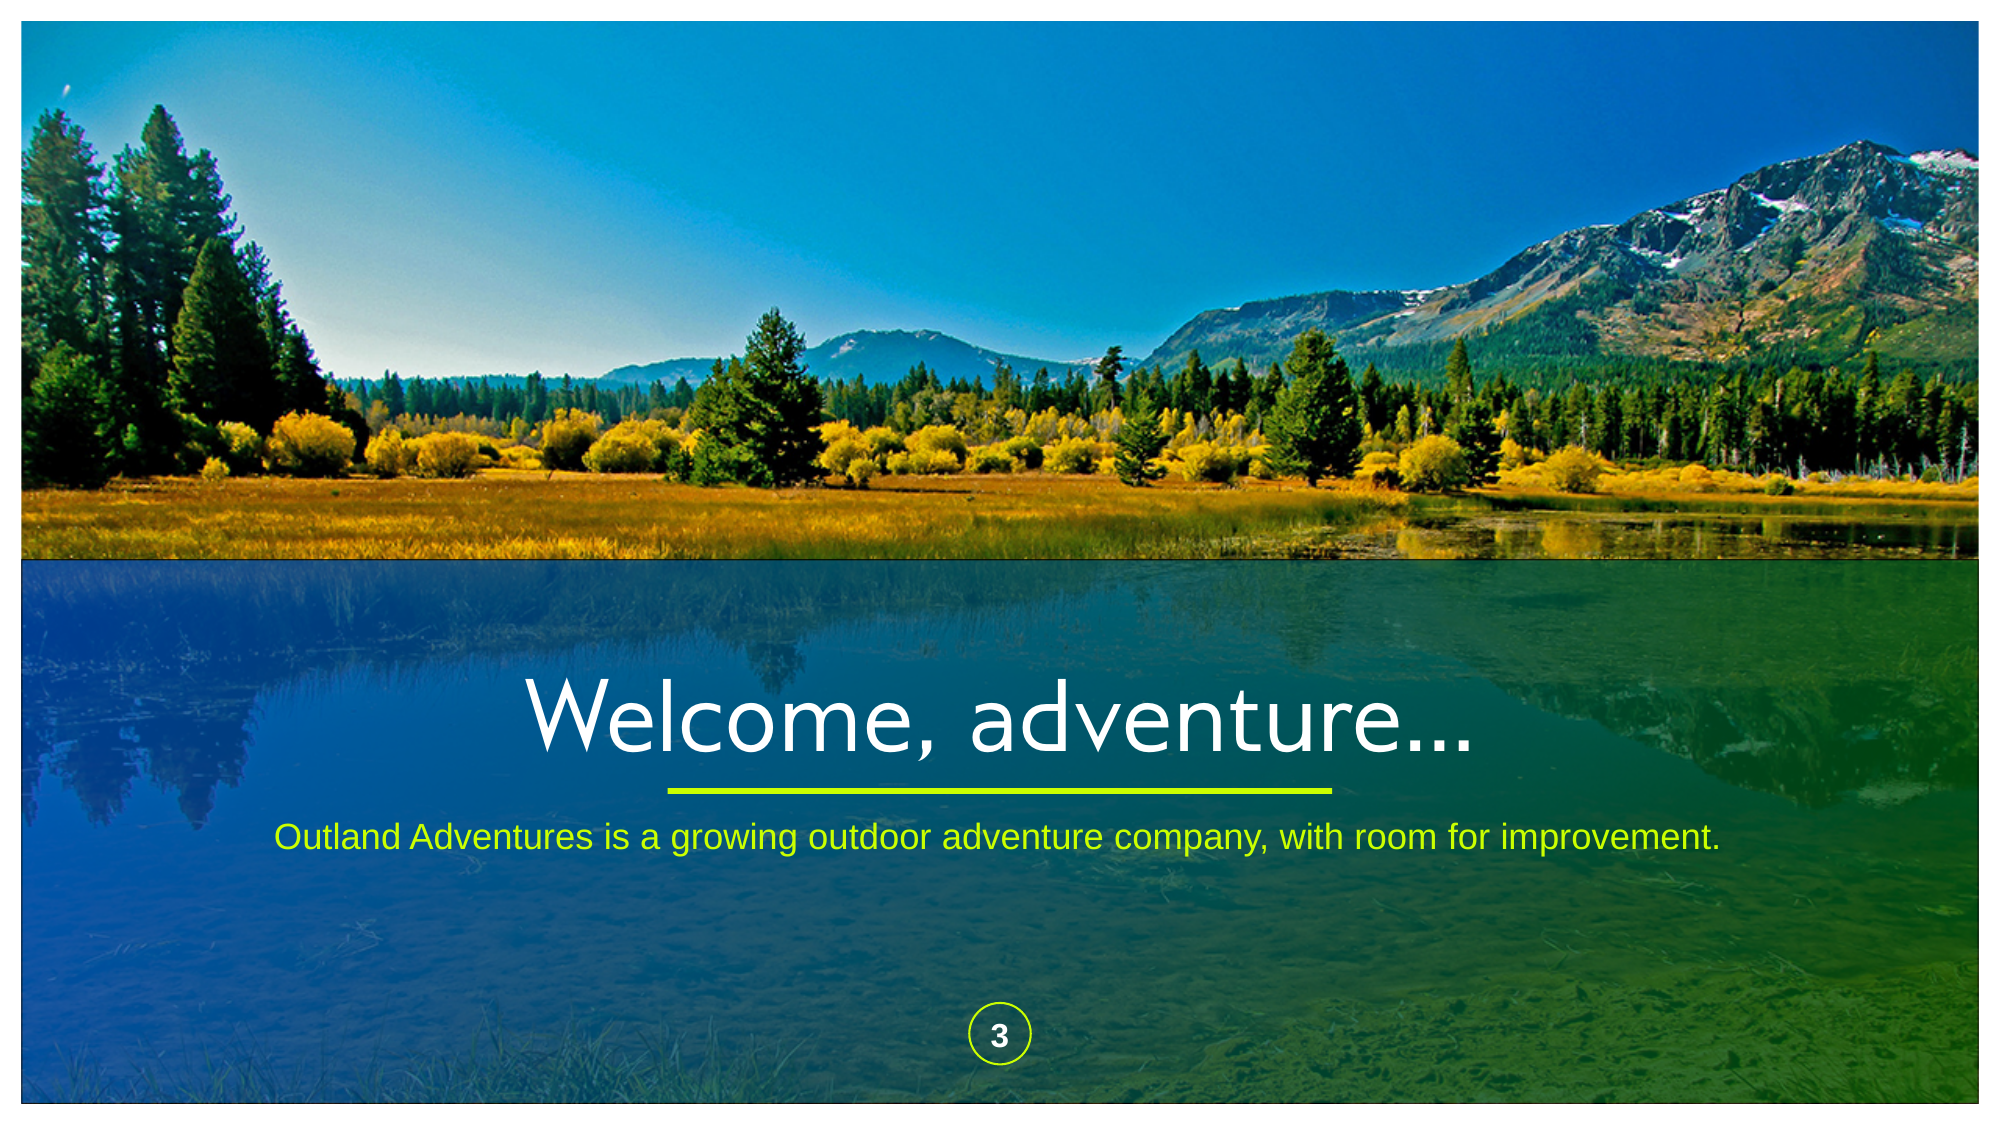

# Welcome, adventure…
Outland Adventures is a growing outdoor adventure company, with room for improvement.
3